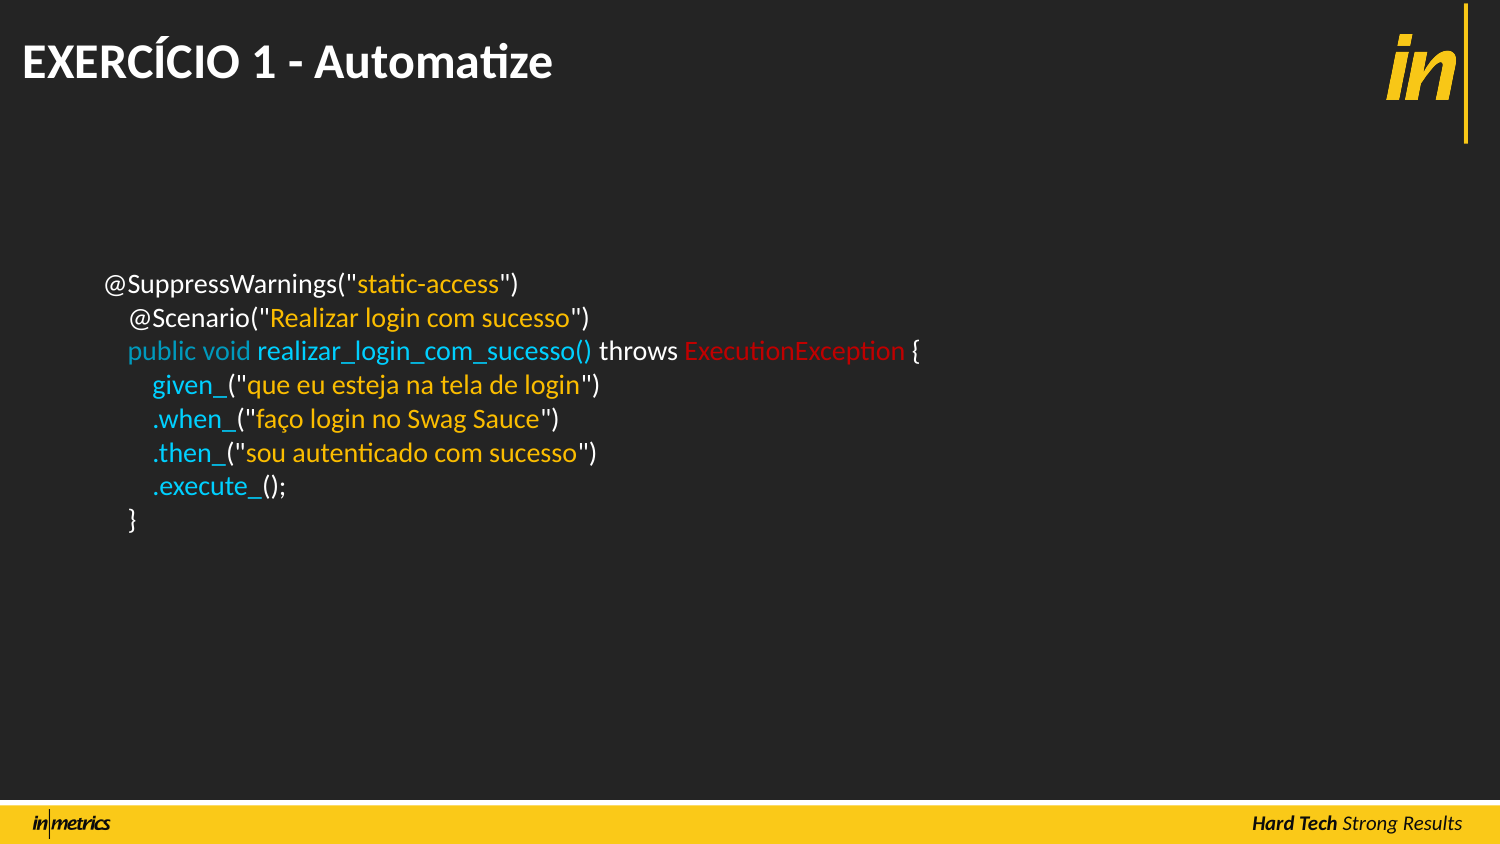

# EXERCÍCIO 1 - Automatize
@SuppressWarnings("static-access")
    @Scenario("Realizar login com sucesso")
    public void realizar_login_com_sucesso() throws ExecutionException {
        given_("que eu esteja na tela de login")
        .when_("faço login no Swag Sauce")
        .then_("sou autenticado com sucesso")
        .execute_();
    }